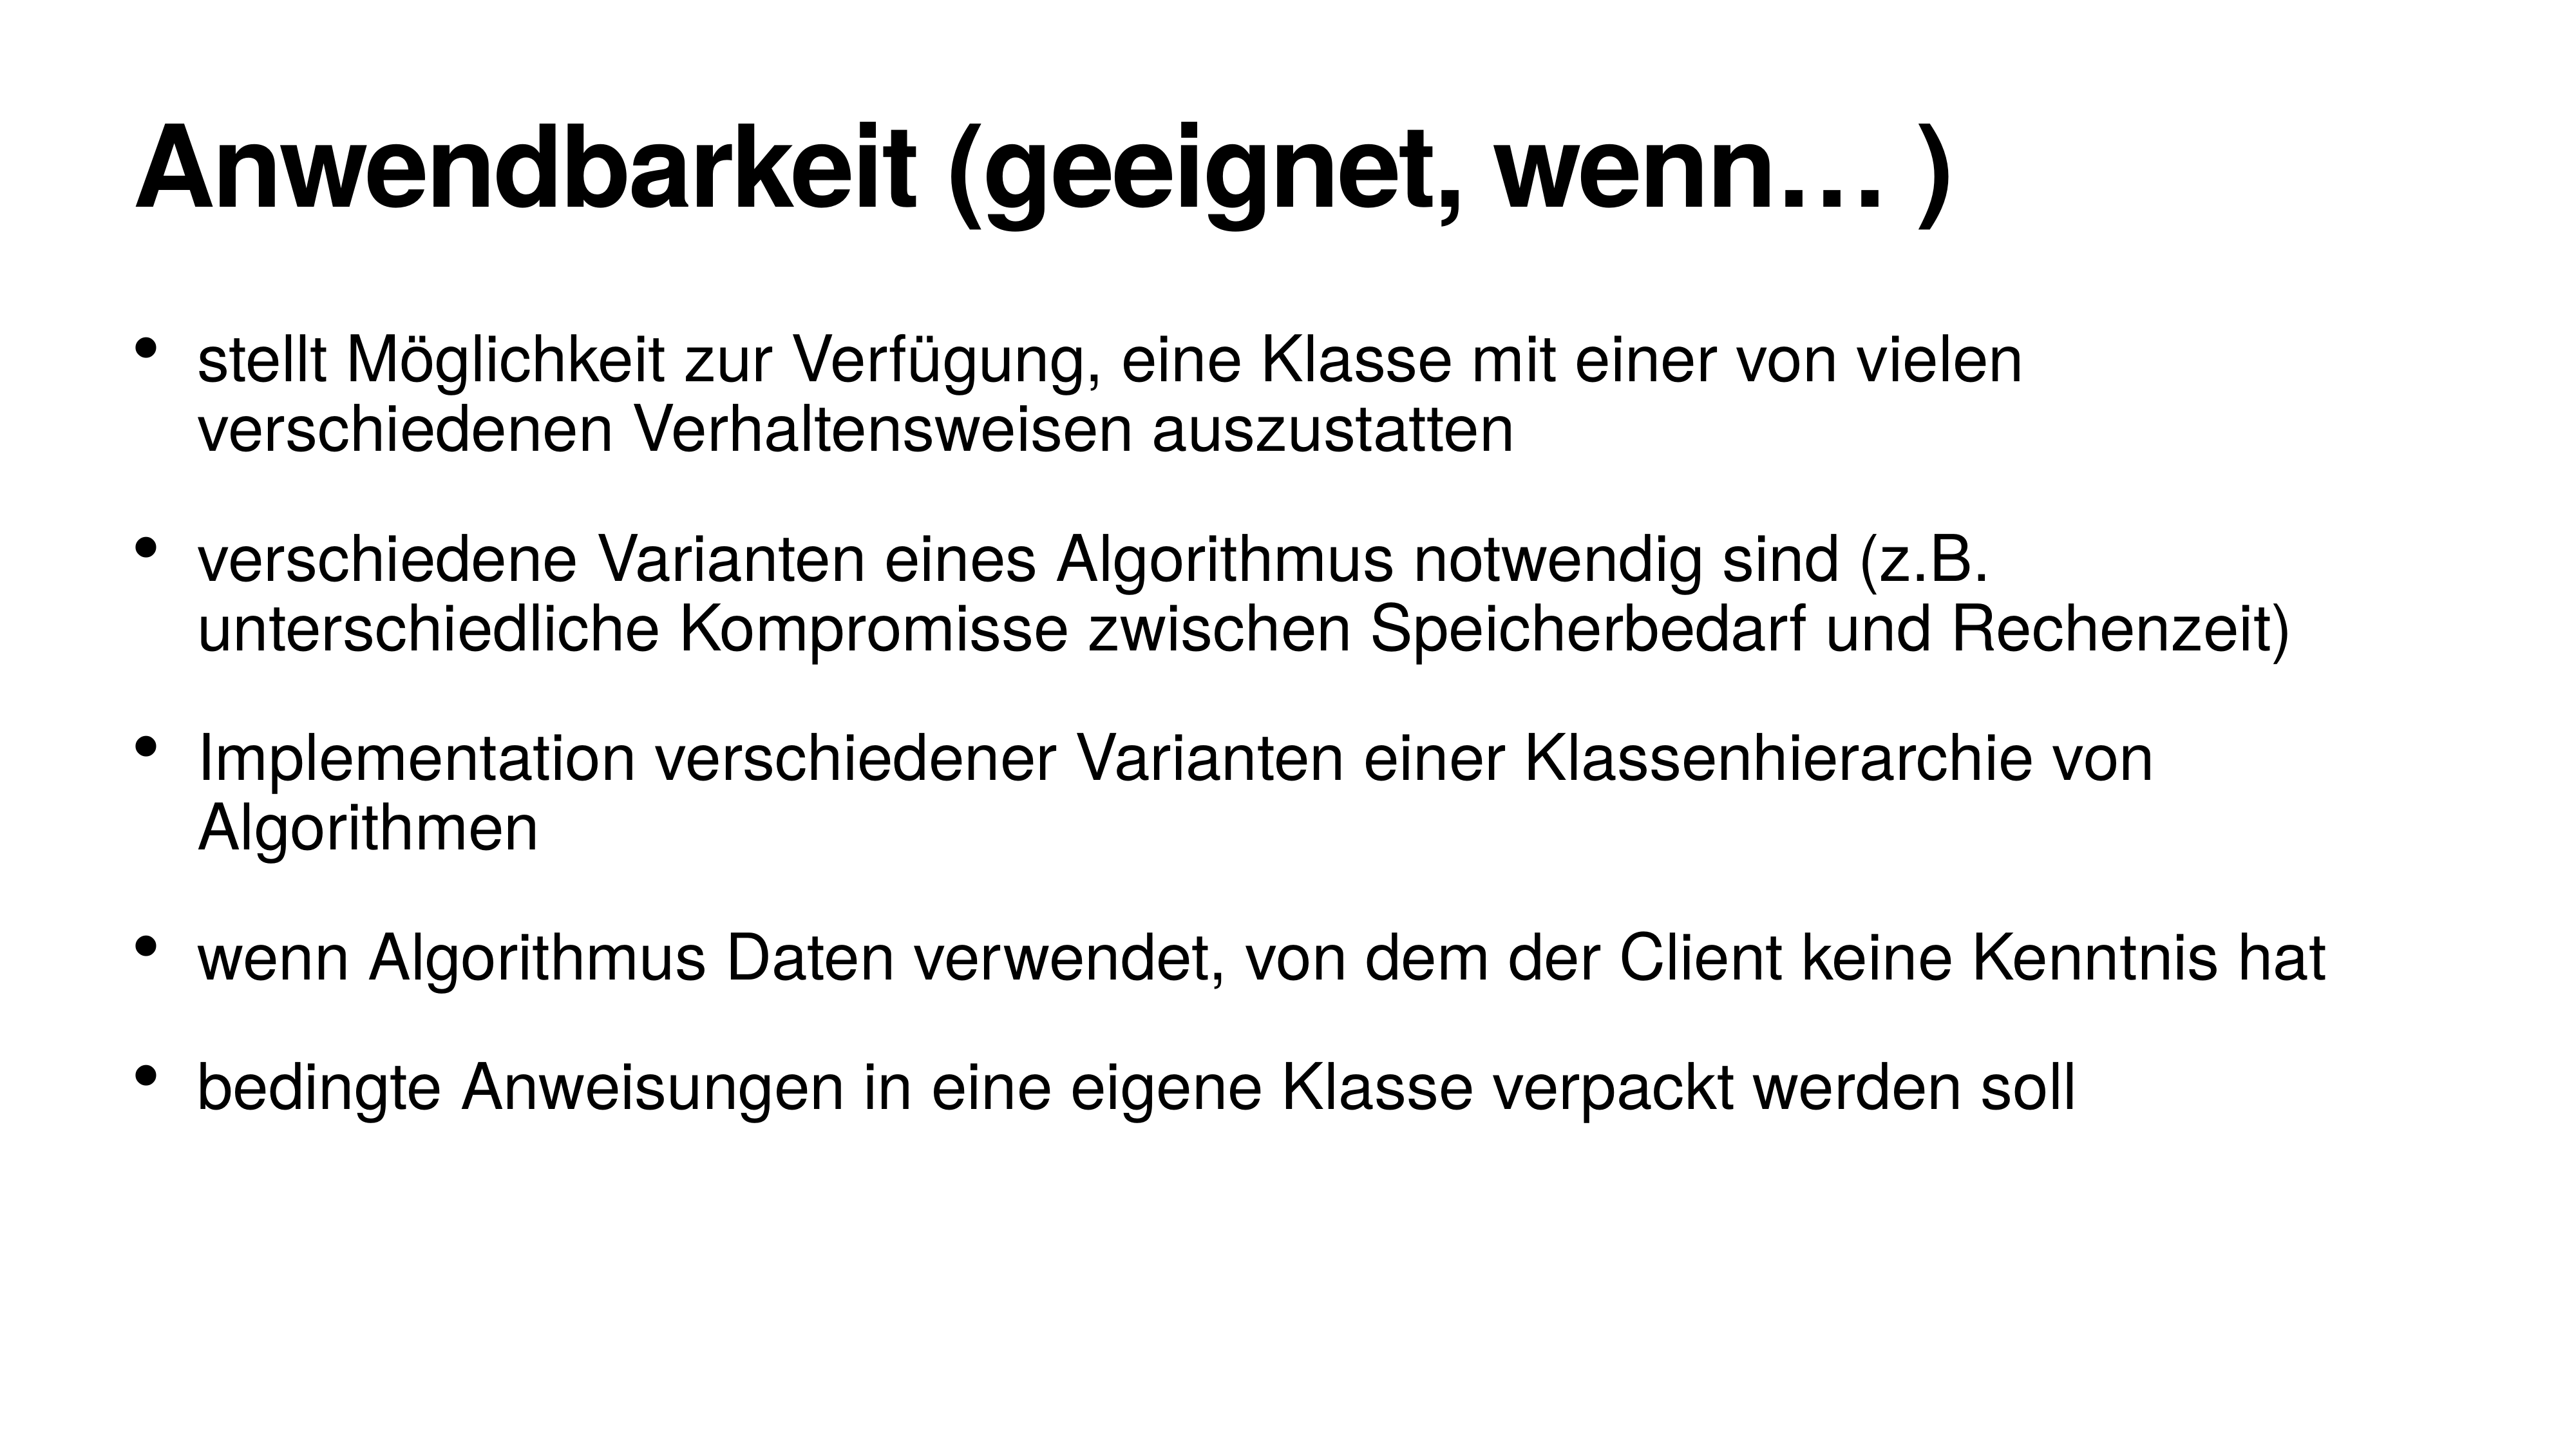

# Anwendbarkeit (geeignet, wenn… )
stellt Möglichkeit zur Verfügung, eine Klasse mit einer von vielen verschiedenen Verhaltensweisen auszustatten
verschiedene Varianten eines Algorithmus notwendig sind (z.B. unterschiedliche Kompromisse zwischen Speicherbedarf und Rechenzeit)
Implementation verschiedener Varianten einer Klassenhierarchie von Algorithmen
wenn Algorithmus Daten verwendet, von dem der Client keine Kenntnis hat
bedingte Anweisungen in eine eigene Klasse verpackt werden soll